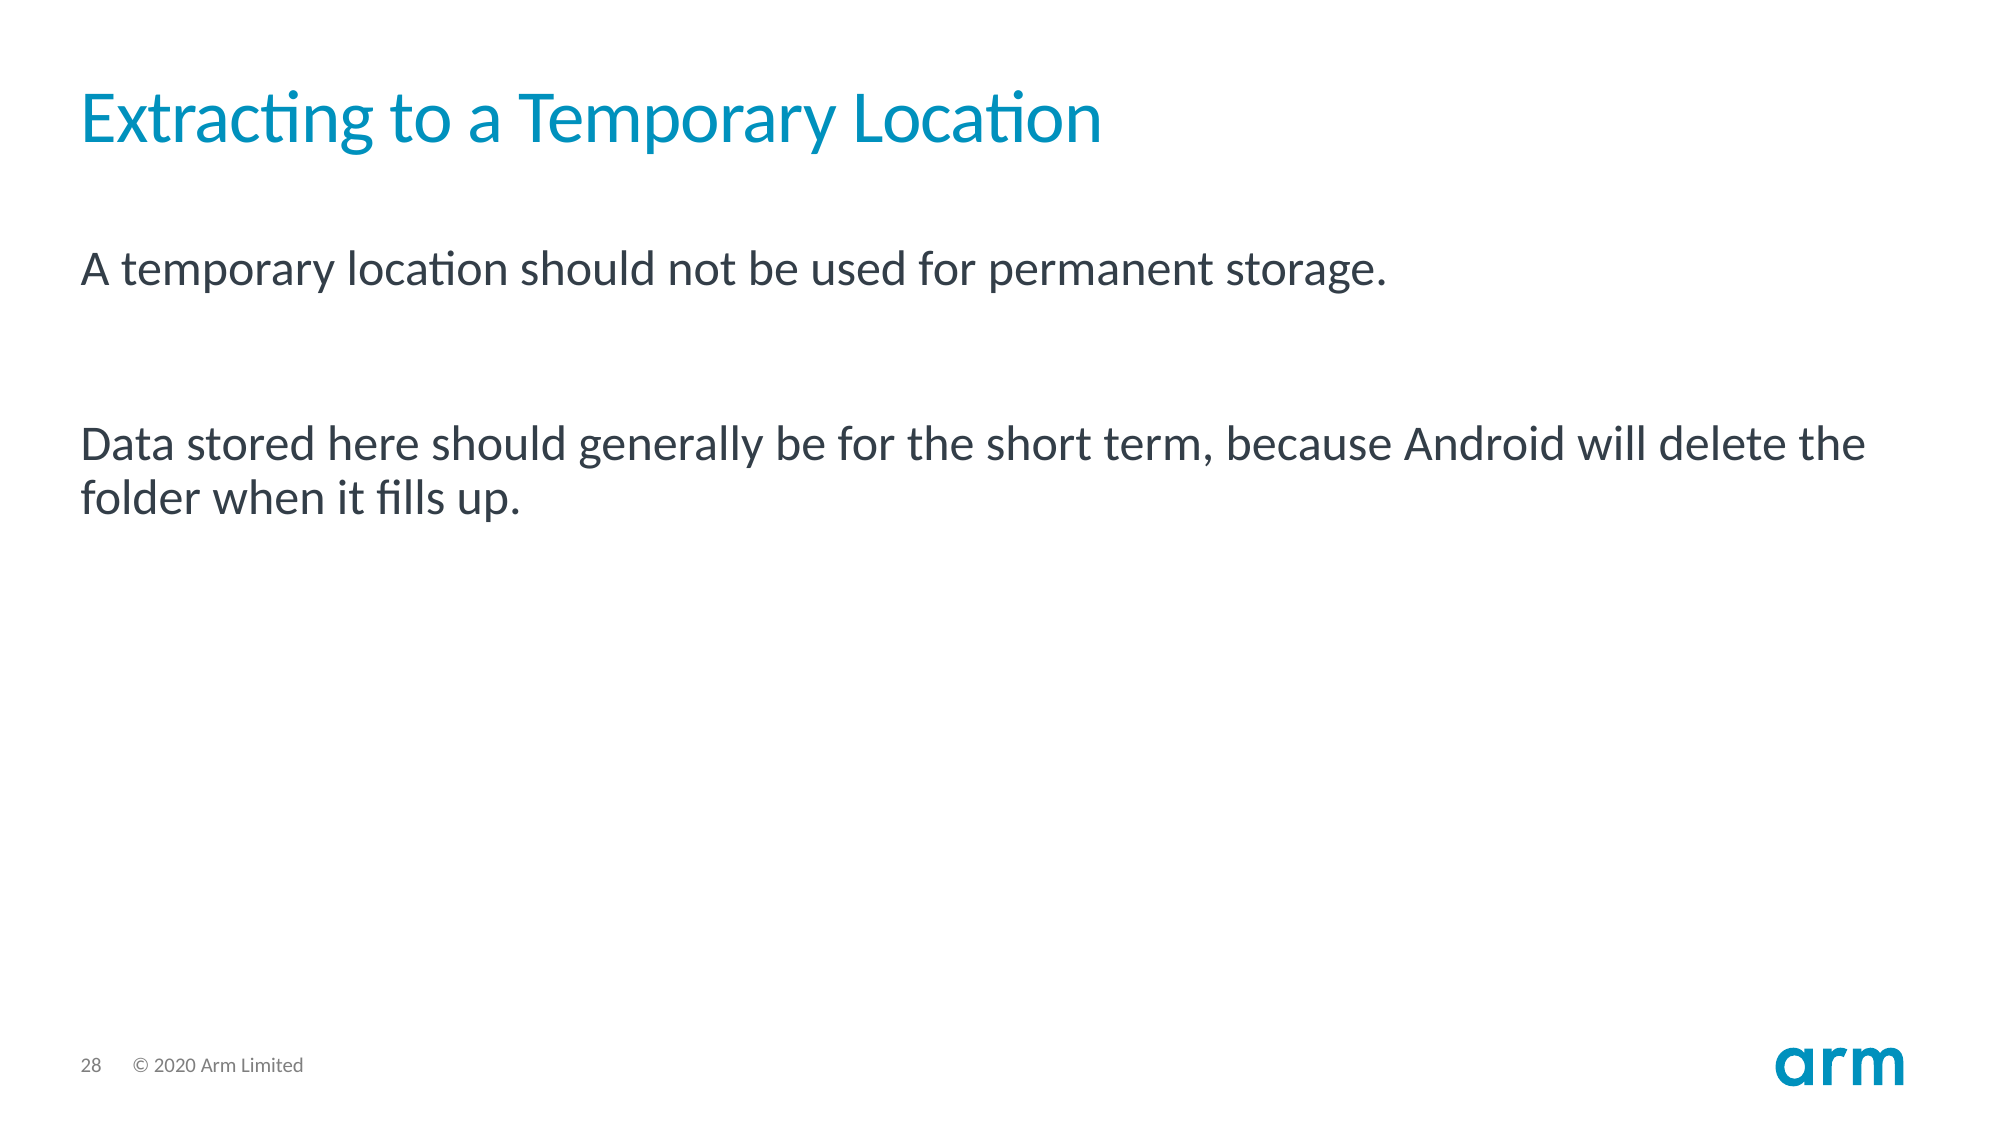

# Extracting to a Temporary Location
A temporary location should not be used for permanent storage.

Data stored here should generally be for the short term, because Android will delete the folder when it fills up.